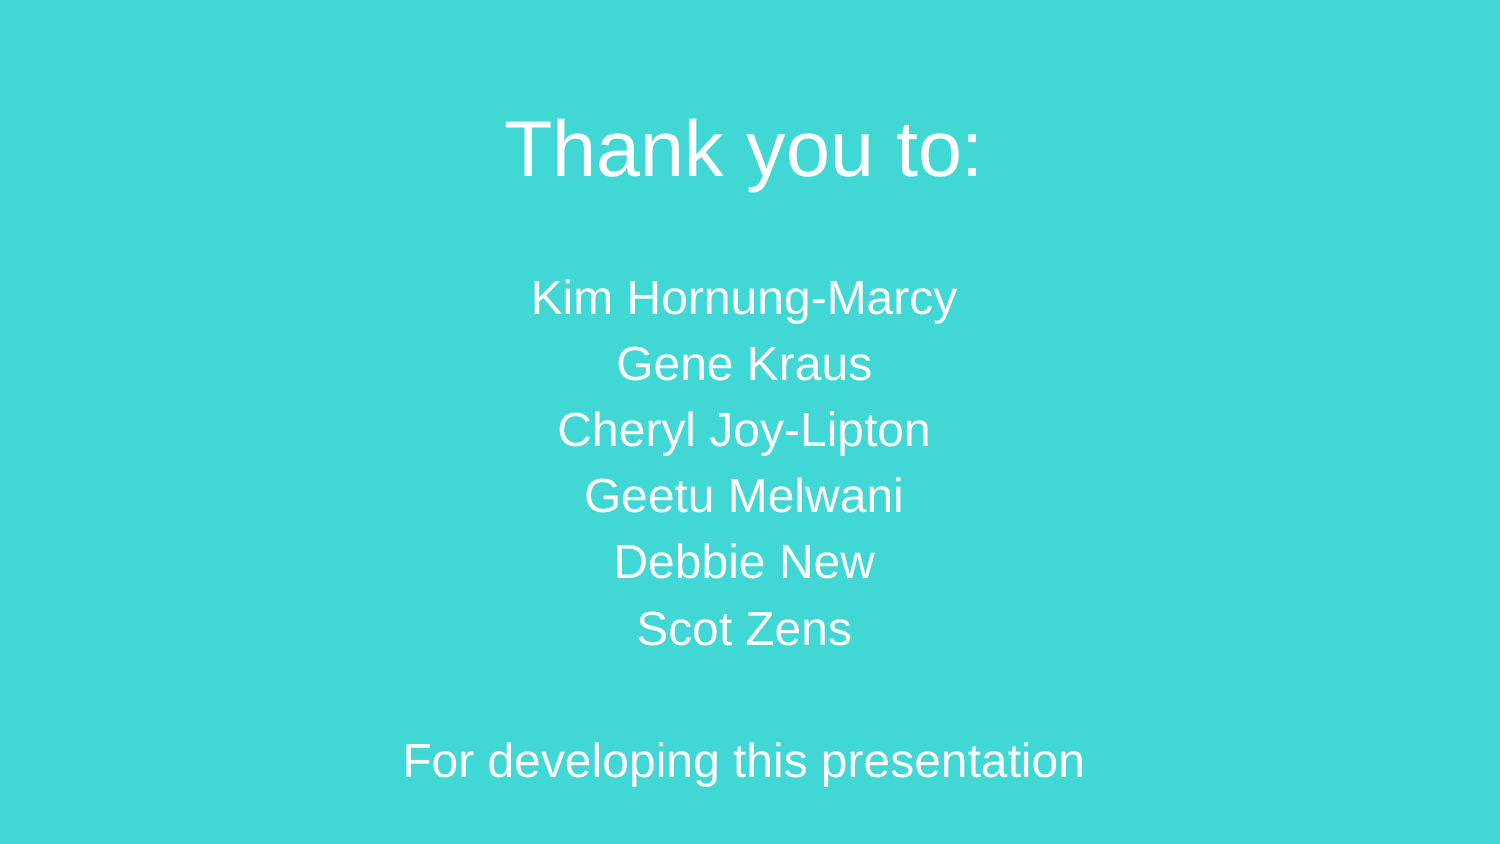

# Thank you to:

Kim Hornung-Marcy
Gene Kraus
Cheryl Joy-Lipton
Geetu Melwani
Debbie New
Scot Zens

For developing this presentation